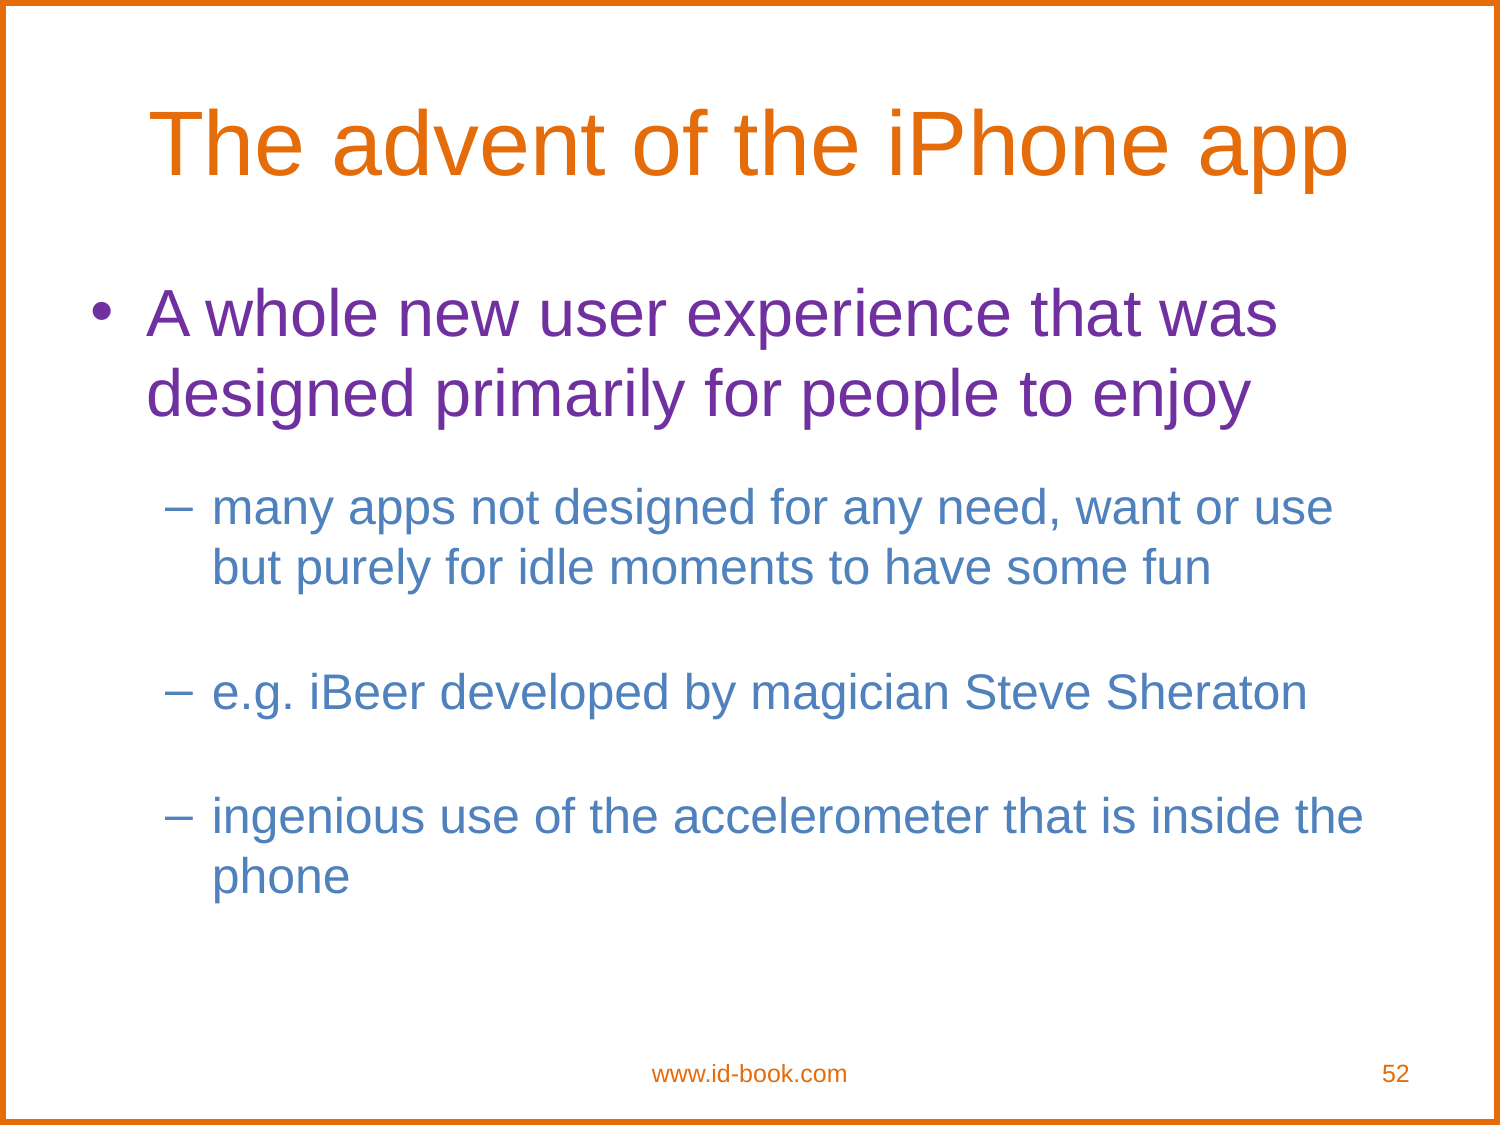

The advent of the iPhone app
A whole new user experience that was designed primarily for people to enjoy

many apps not designed for any need, want or use but purely for idle moments to have some fun

e.g. iBeer developed by magician Steve Sheraton

ingenious use of the accelerometer that is inside the phone
www.id-book.com
52